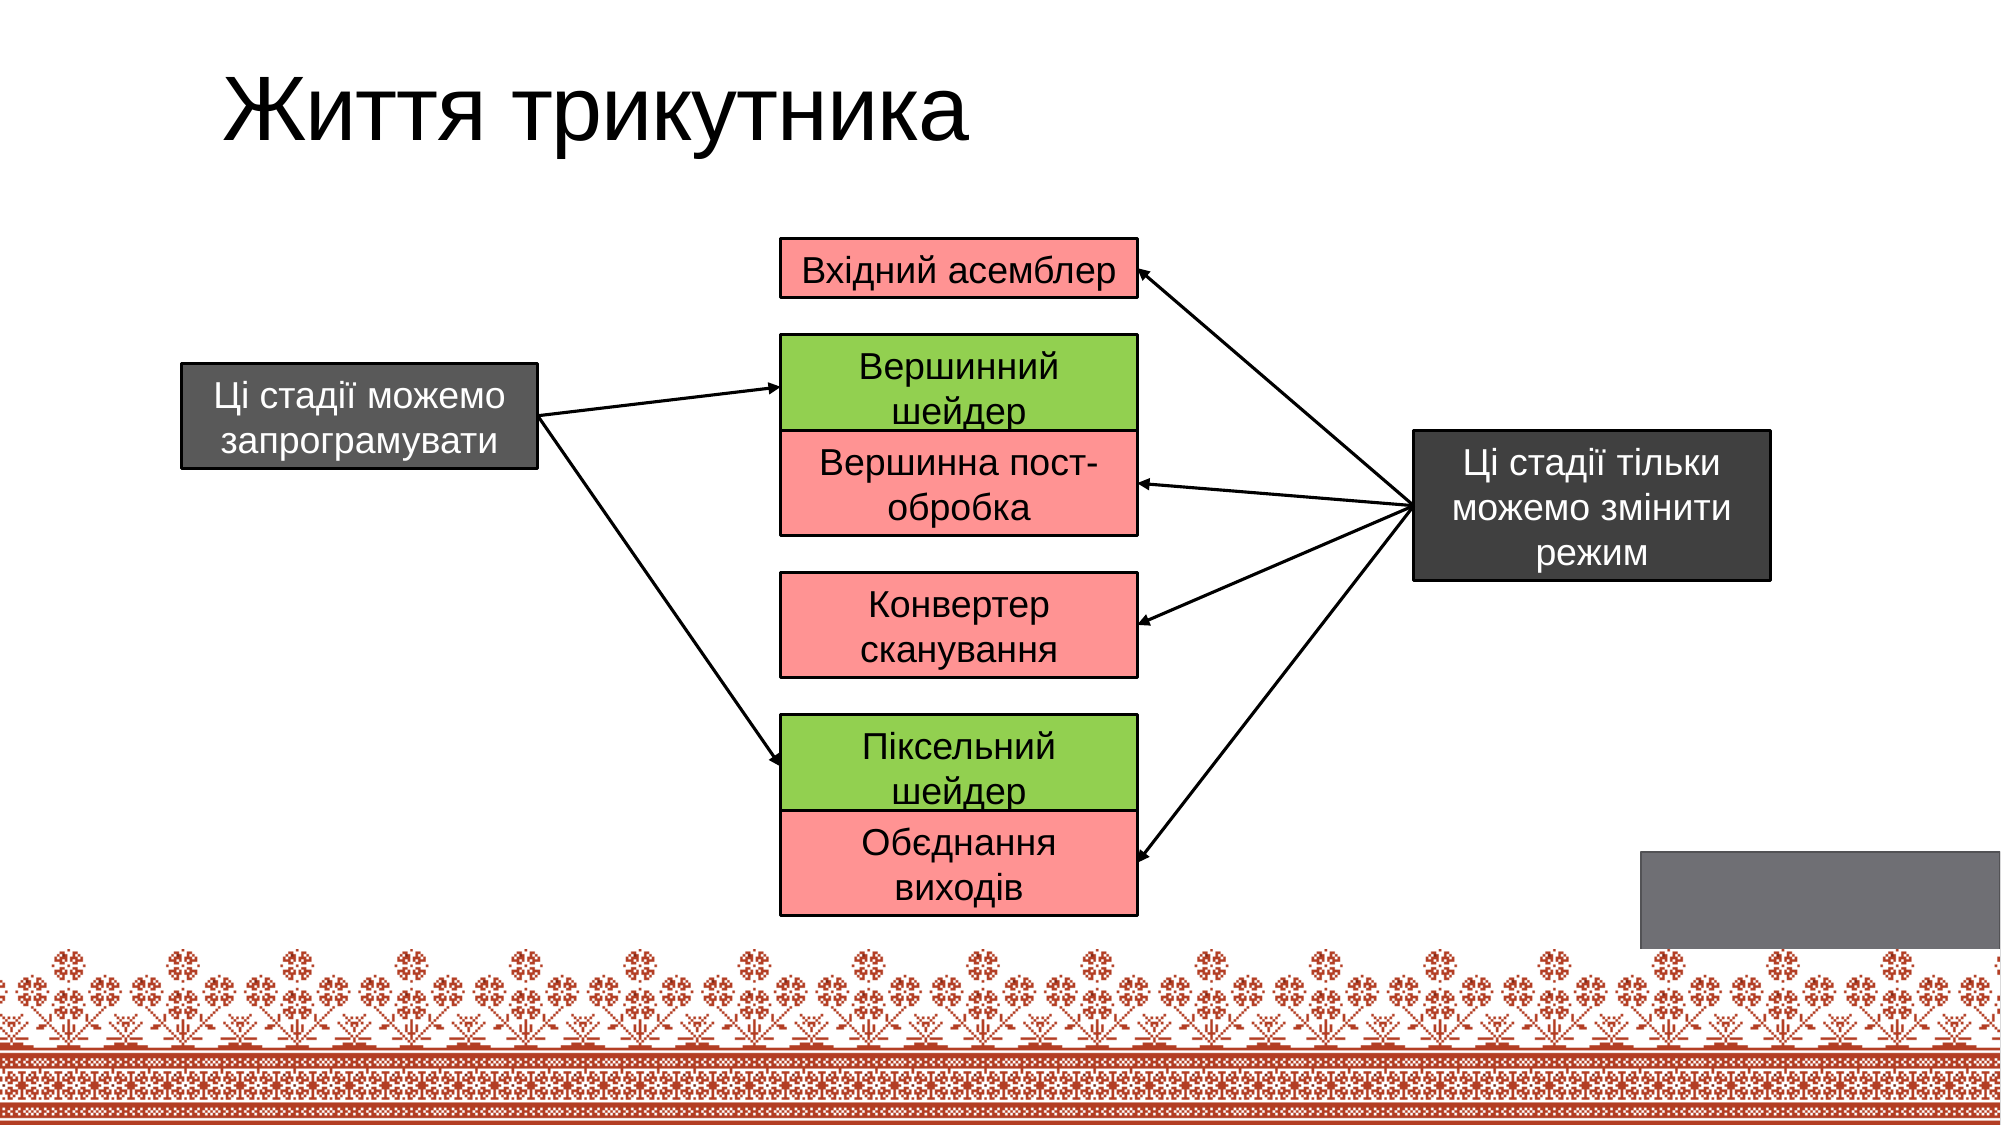

# Життя трикутника
Вхідний асемблер
Вершинний шейдер
Ці стадії можемо запрограмувати
Вершинна пост-обробка
Ці стадії тільки можемо змінити режим
Конвертер сканування
Піксельний шейдер
Обєднання виходів